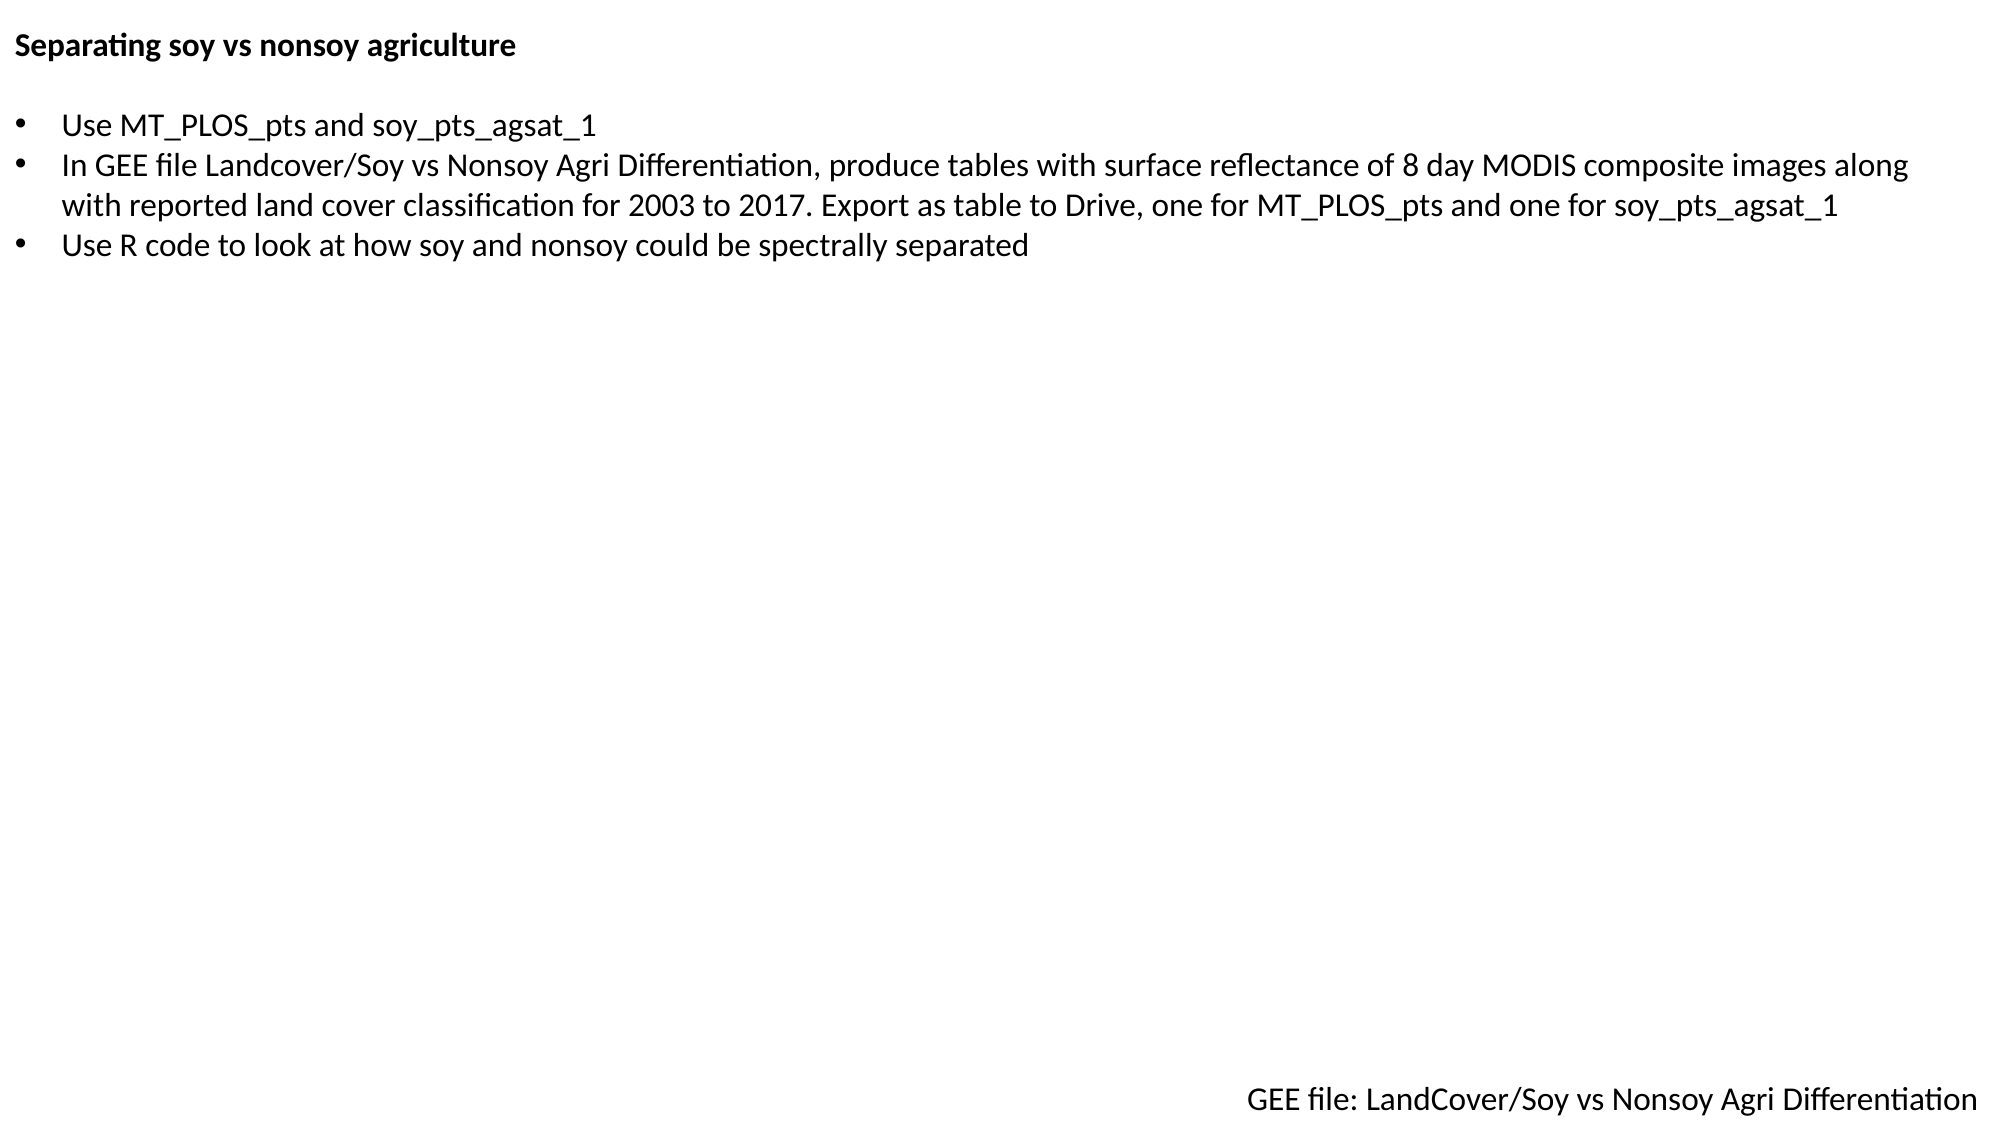

Separating soy vs nonsoy agriculture

Use MT_PLOS_pts and soy_pts_agsat_1
In GEE file Landcover/Soy vs Nonsoy Agri Differentiation, produce tables with surface reflectance of 8 day MODIS composite images along with reported land cover classification for 2003 to 2017. Export as table to Drive, one for MT_PLOS_pts and one for soy_pts_agsat_1
Use R code to look at how soy and nonsoy could be spectrally separated

GEE file: LandCover/Soy vs Nonsoy Agri Differentiation